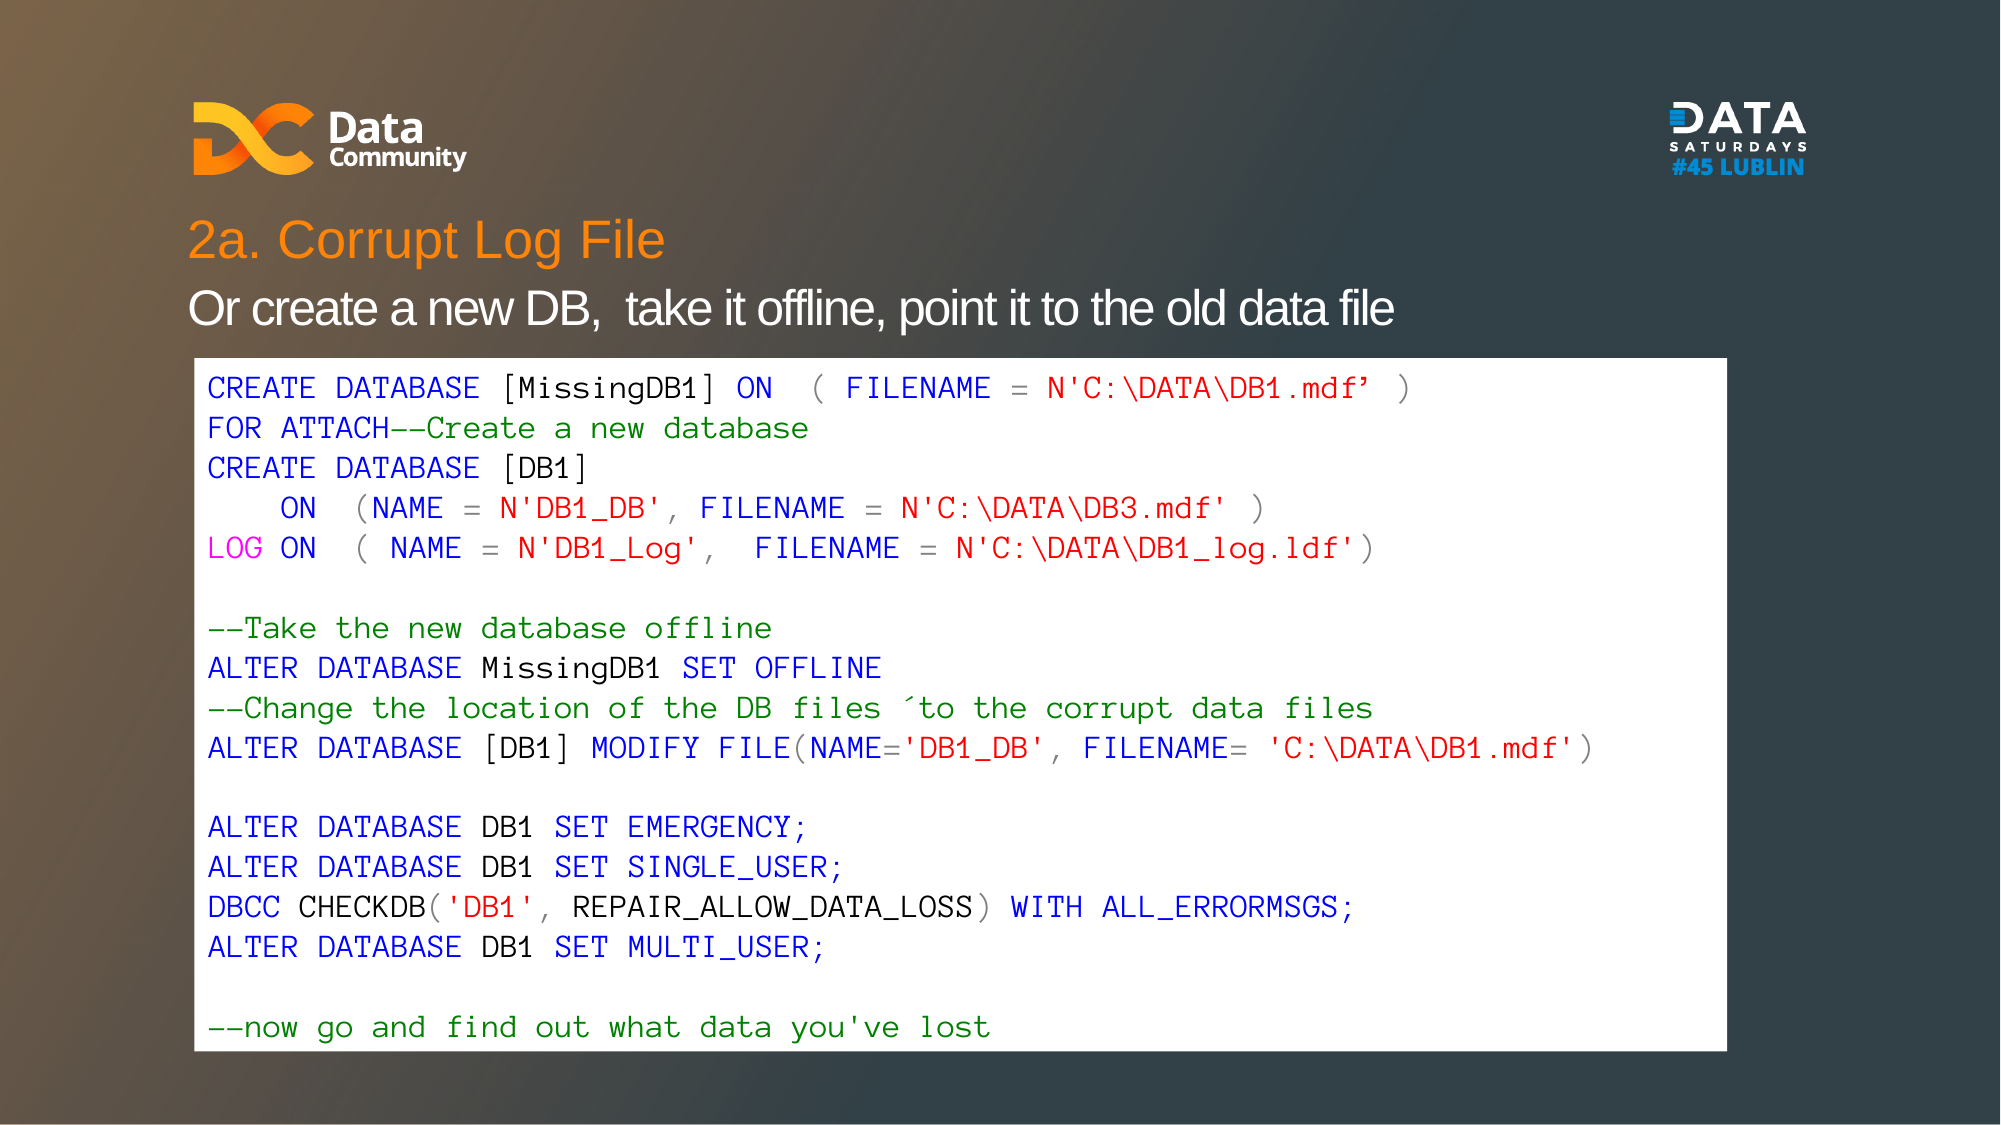

2a. Corrupt Log File
Or create a new DB,  take it offline, point it to the old data file
CREATE DATABASE [MissingDB1] ON  ( FILENAME = N'C:\DATA\DB1.mdf’ )
FOR ATTACH--Create a new database
CREATE DATABASE [DB1]
    ON  (NAME = N'DB1_DB', FILENAME = N'C:\DATA\DB3.mdf' )
LOG ON  ( NAME = N'DB1_Log',  FILENAME = N'C:\DATA\DB1_log.ldf')

--Take the new database offline
ALTER DATABASE MissingDB1 SET OFFLINE
--Change the location of the DB files ´to the corrupt data files
ALTER DATABASE [DB1] MODIFY FILE(NAME='DB1_DB', FILENAME= 'C:\DATA\DB1.mdf')

ALTER DATABASE DB1 SET EMERGENCY;
ALTER DATABASE DB1 SET SINGLE_USER;
DBCC CHECKDB('DB1', REPAIR_ALLOW_DATA_LOSS) WITH ALL_ERRORMSGS;
ALTER DATABASE DB1 SET MULTI_USER;

--now go and find out what data you've lost